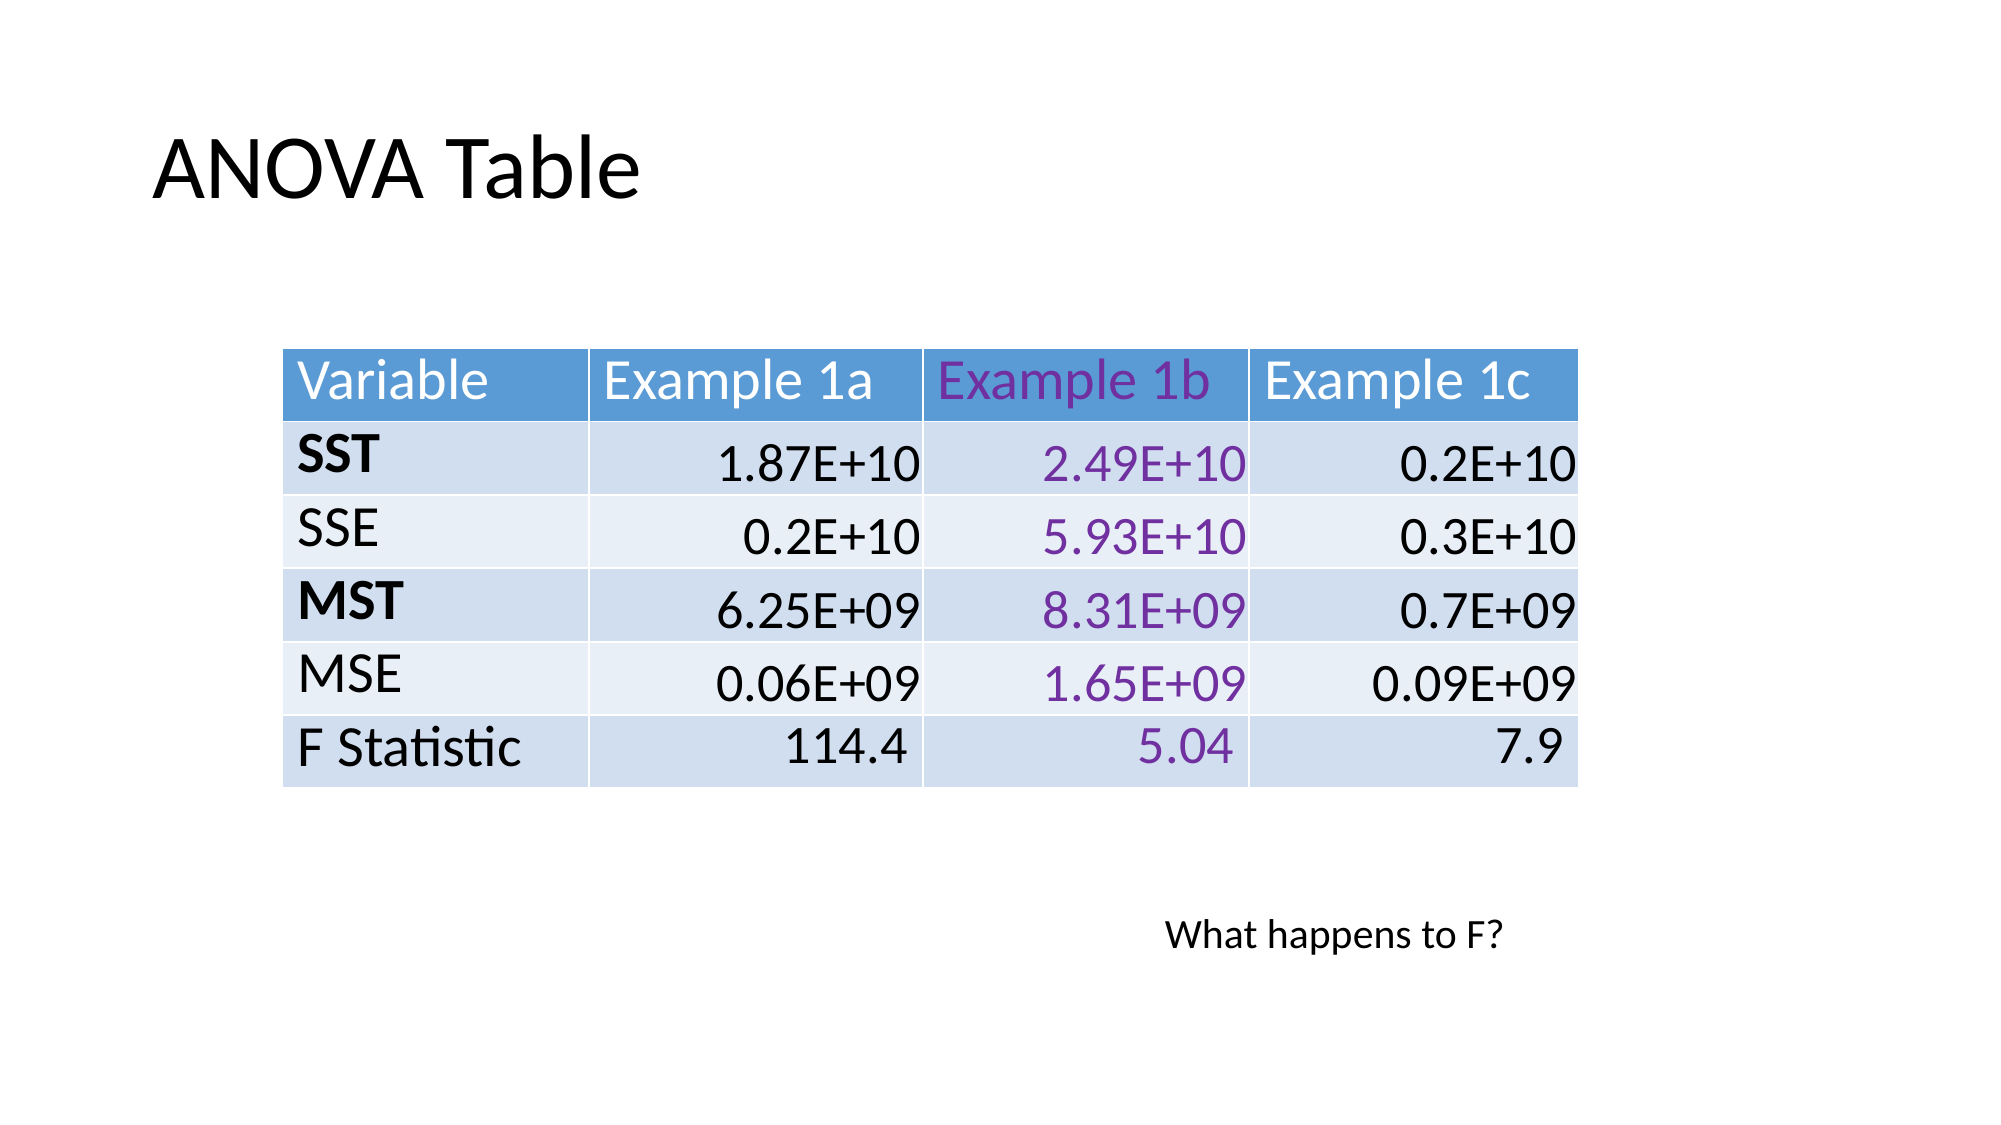

# ANOVA Table
| Variable | Example 1a | Example 1b | Example 1c |
| --- | --- | --- | --- |
| SST | 1.87E+10 | 2.49E+10 | 0.2E+10 |
| SSE | 0.2E+10 | 5.93E+10 | 0.3E+10 |
| MST | 6.25E+09 | 8.31E+09 | 0.7E+09 |
| MSE | 0.06E+09 | 1.65E+09 | 0.09E+09 |
| F Statistic | 114.4 | 5.04 | 7.9 |
What happens to F?